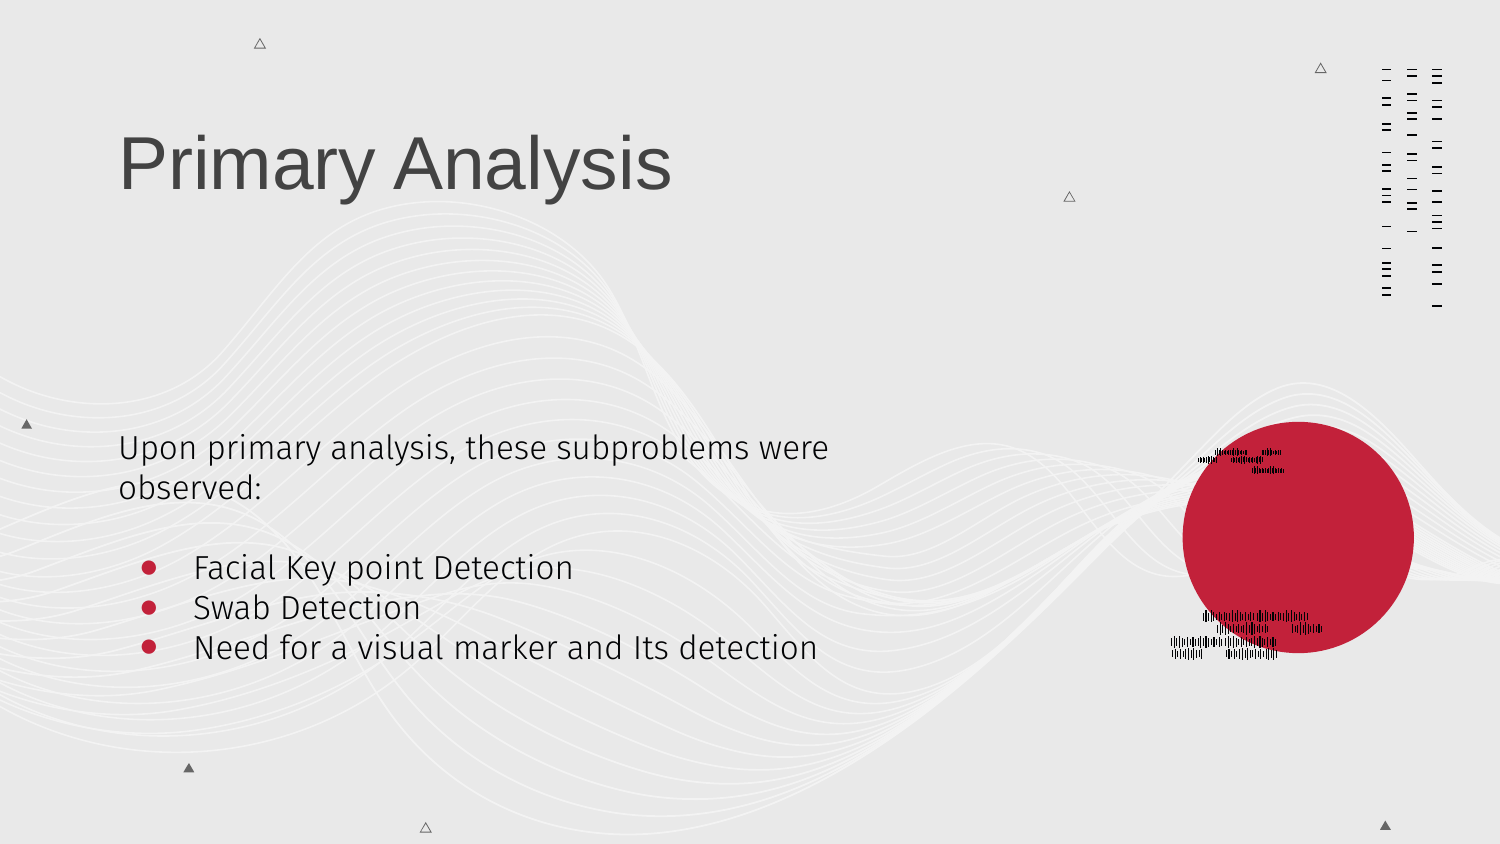

# Primary Analysis
Upon primary analysis, these subproblems were observed:

Facial Key point Detection
Swab Detection
Need for a visual marker and Its detection